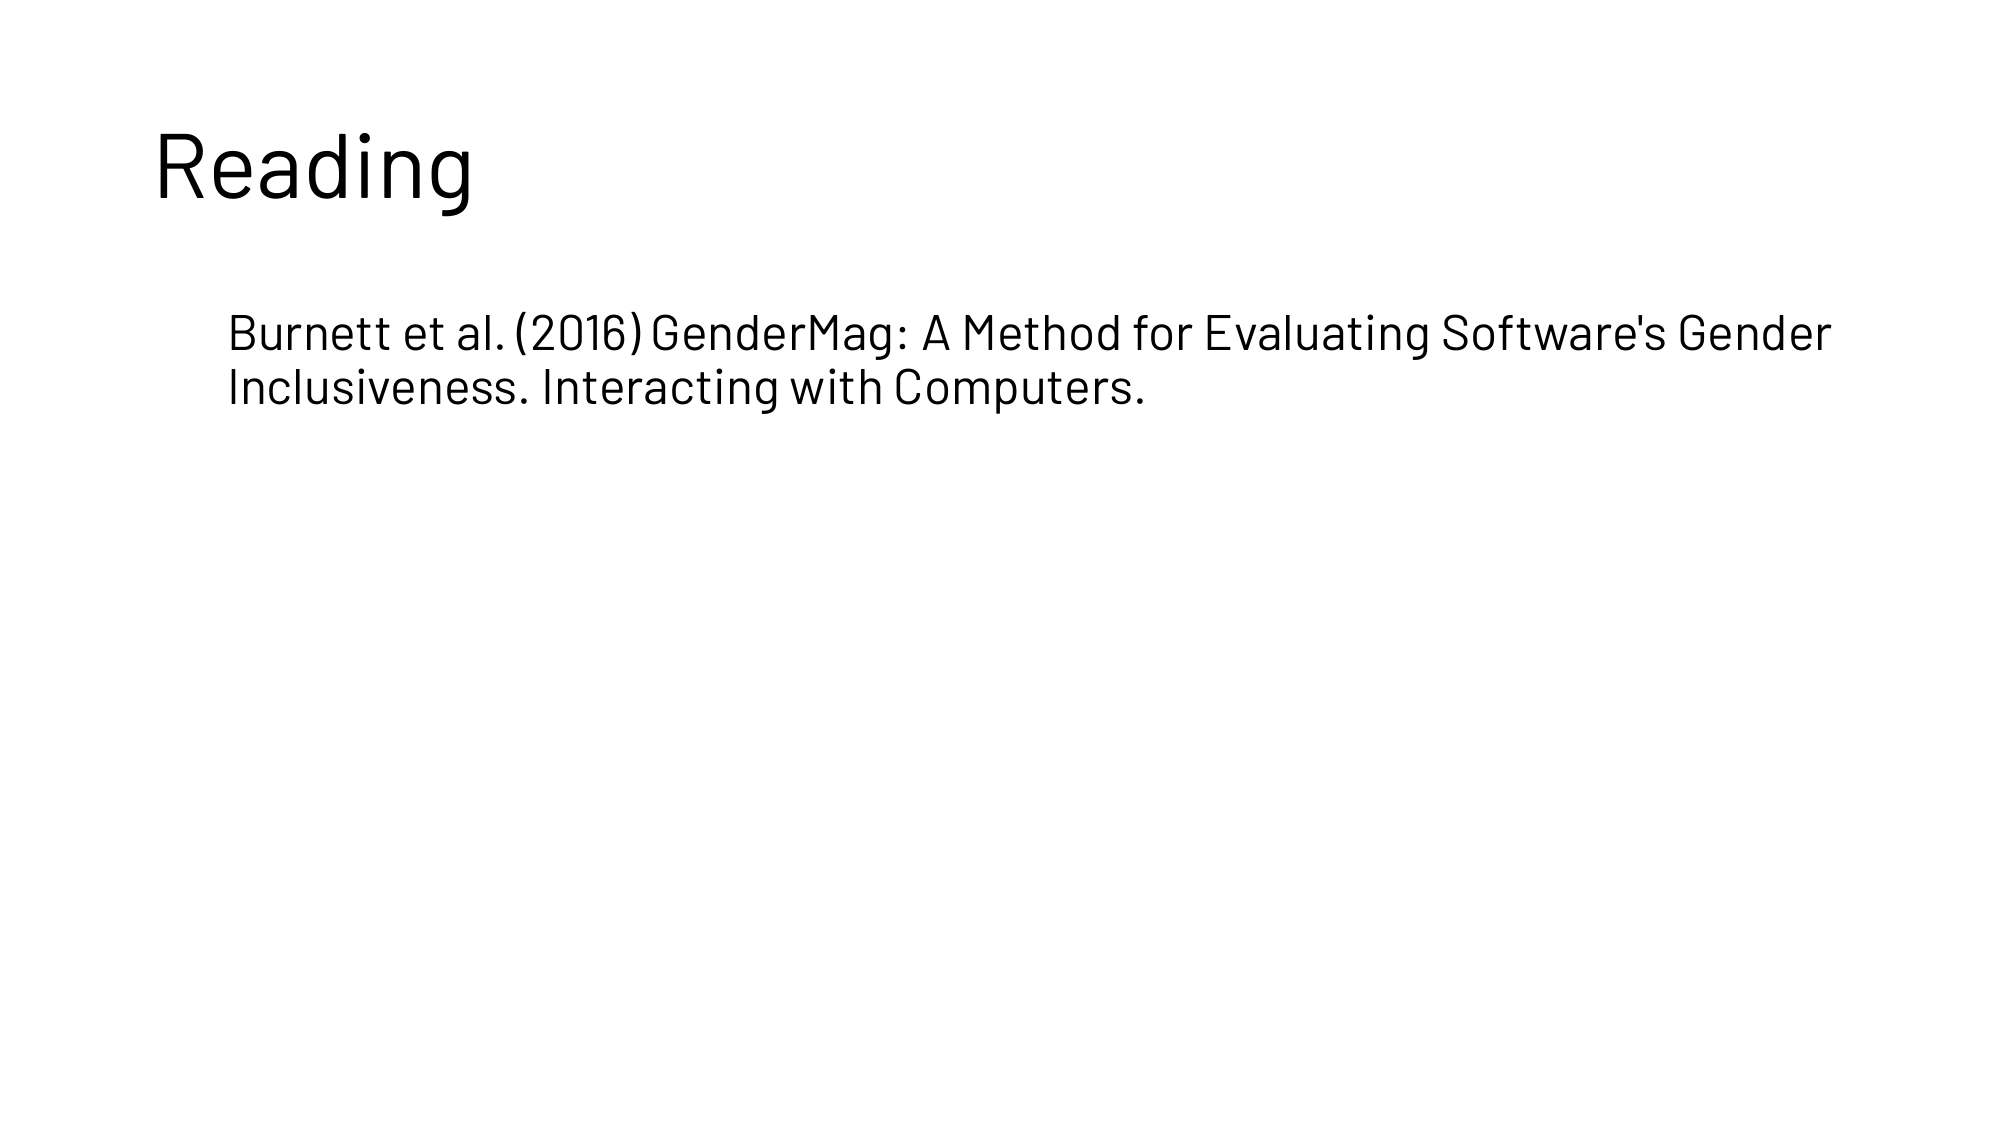

# Reading
Burnett et al. (2016) GenderMag: A Method for Evaluating Software's Gender Inclusiveness. Interacting with Computers.